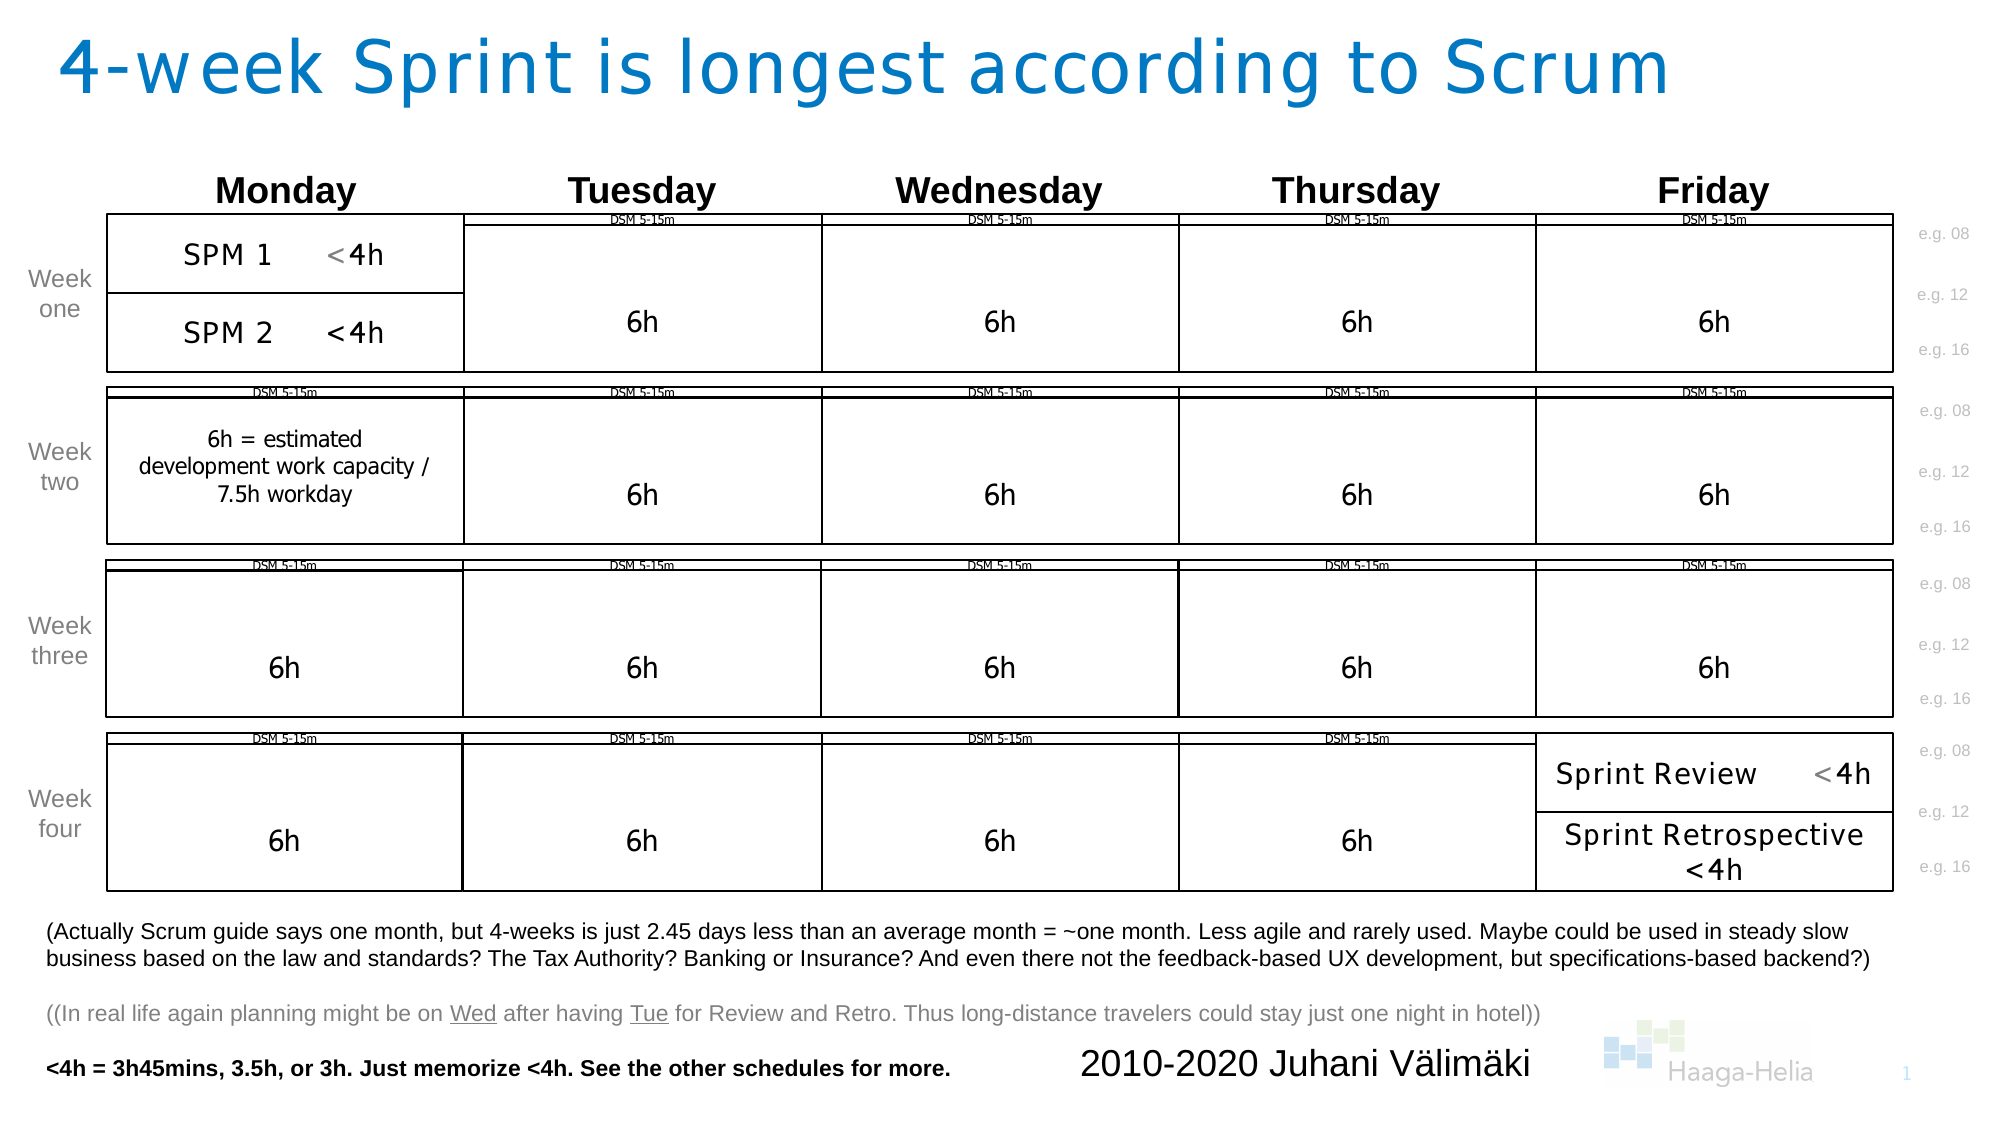

4-week Sprint is longest according to Scrum
Monday
Tuesday
Wednesday
Thursday
Friday
SPM 1      <4h

6h
DSM 5-15m
DSM 5-15m

6h
DSM 5-15m

6h
DSM 5-15m

6h
e.g. 08
Week
one
e.g. 12
SPM 2      <4h
e.g. 16
DSM 5-15m
DSM 5-15m
DSM 5-15m
DSM 5-15m
DSM 5-15m
6h = estimated
development work capacity / 7.5h workday

6h

6h

6h

6h
e.g. 08
Week
two
e.g. 12
e.g. 16
DSM 5-15m

6h

6h
DSM 5-15m
DSM 5-15m

6h
DSM 5-15m

6h
DSM 5-15m

6h
e.g. 08
Week
three
e.g. 12
e.g. 16
e.g. 08
DSM 5-15m
DSM 5-15m
DSM 5-15m
DSM 5-15m
Sprint Review      <4h

6h

6h

6h

6h
Week
four
e.g. 12
Sprint Retrospective <4h
e.g. 16
(Actually Scrum guide says one month, but 4-weeks is just 2.45 days less than an average month = ~one month. Less agile and rarely used. Maybe could be used in steady slow business based on the law and standards? The Tax Authority? Banking or Insurance? And even there not the feedback-based UX development, but specifications-based backend?)

((In real life again planning might be on Wed after having Tue for Review and Retro. Thus long-distance travelers could stay just one night in hotel))

<4h = 3h45mins, 3.5h, or 3h. Just memorize <4h. See the other schedules for more.
2010-2020 Juhani Välimäki
1